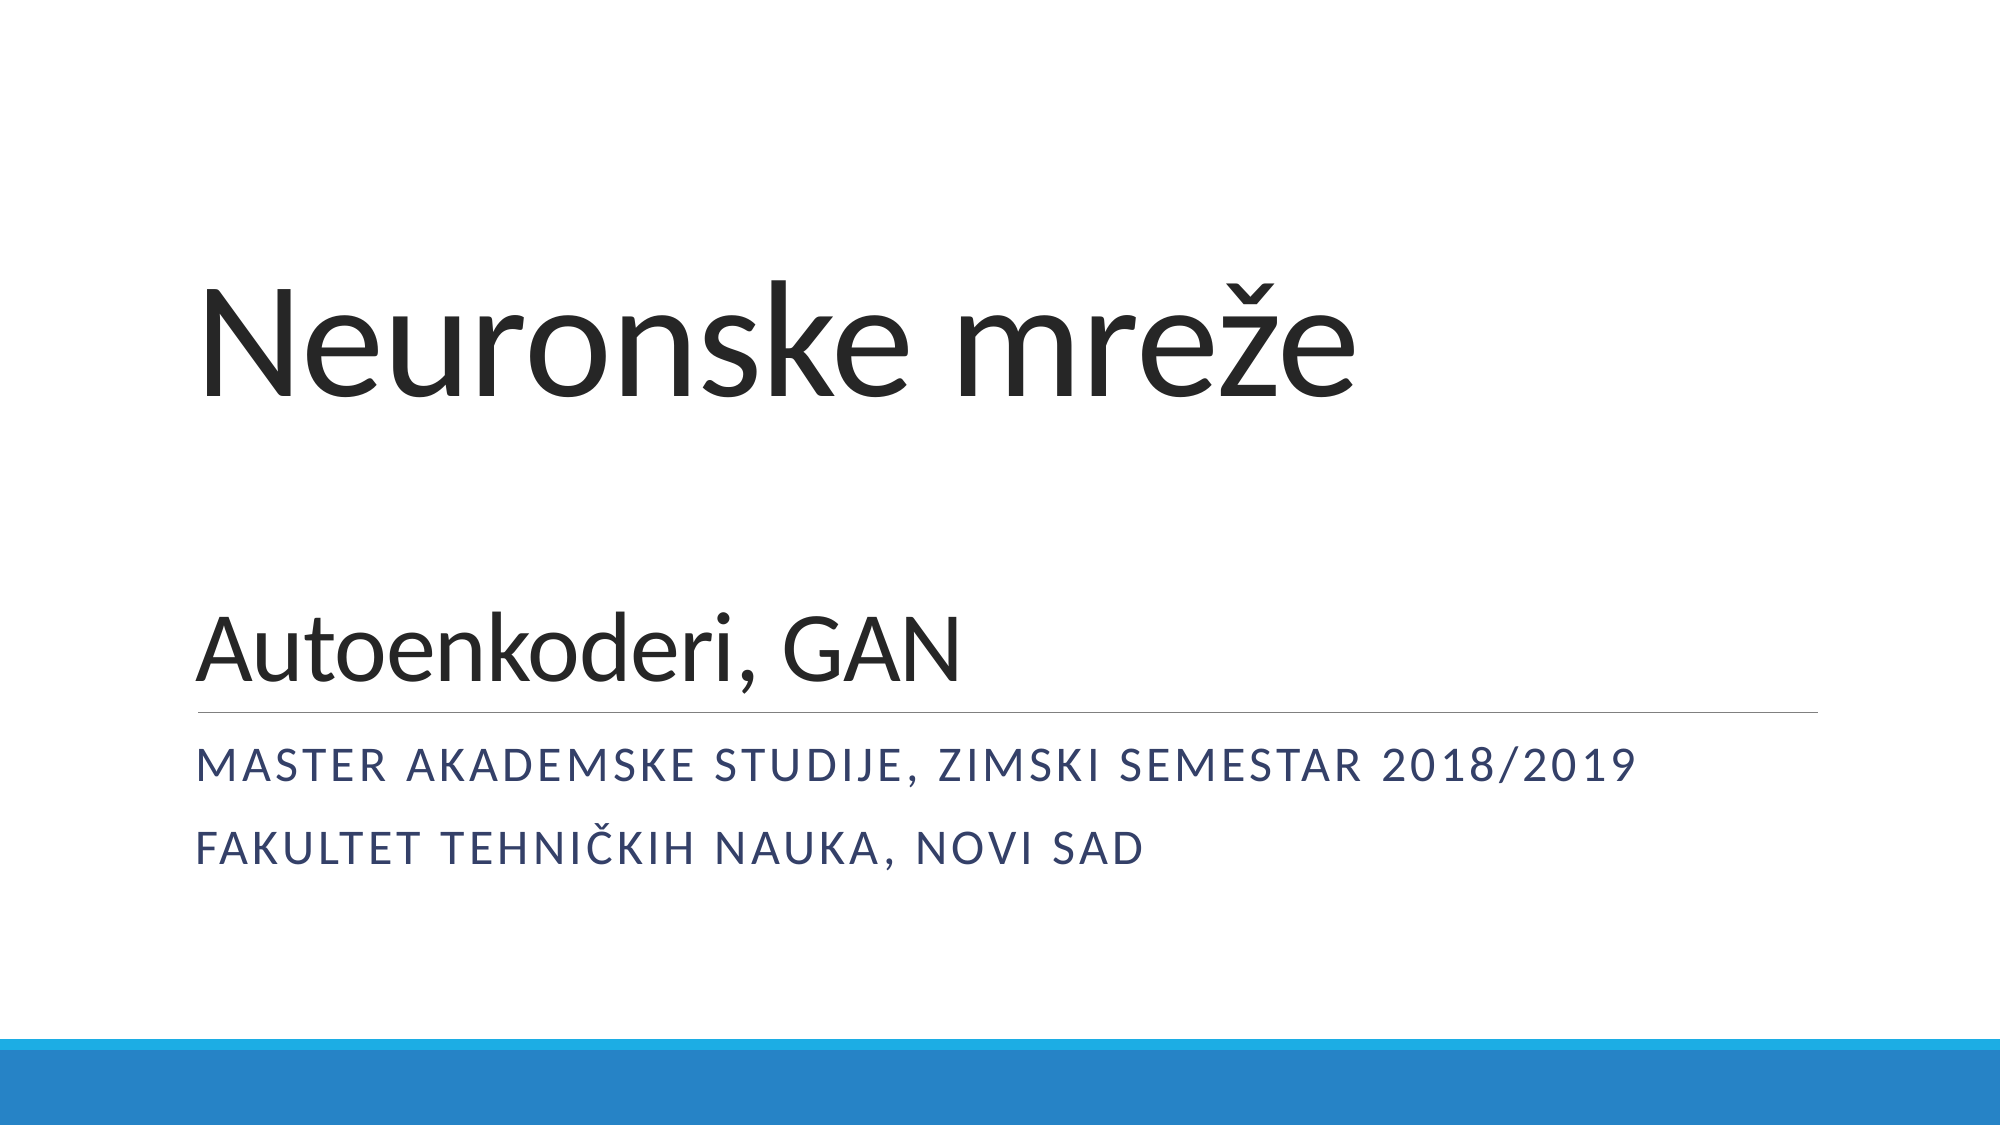

# Neuronske mreže Autoenkoderi, GAN
Master akademske studije, zimski semestar 2018/2019
Fakultet tehničkih nauka, novi sad